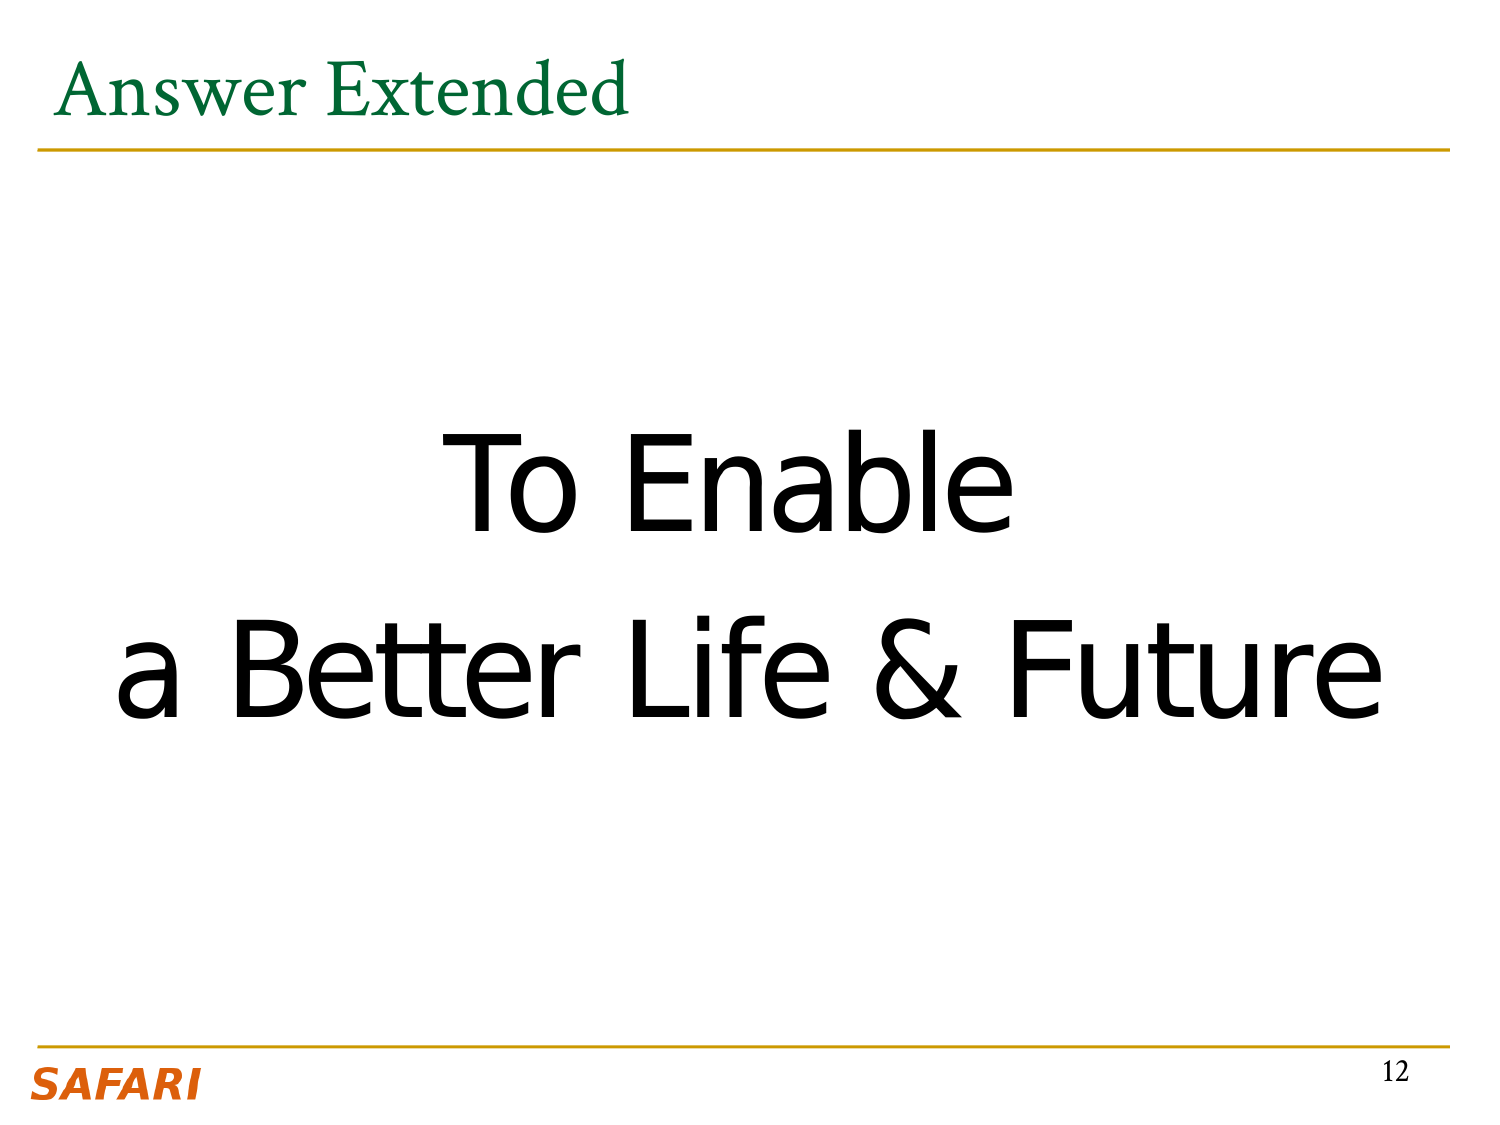

# Answer Extended

To Enable
a Better Life & Future
12